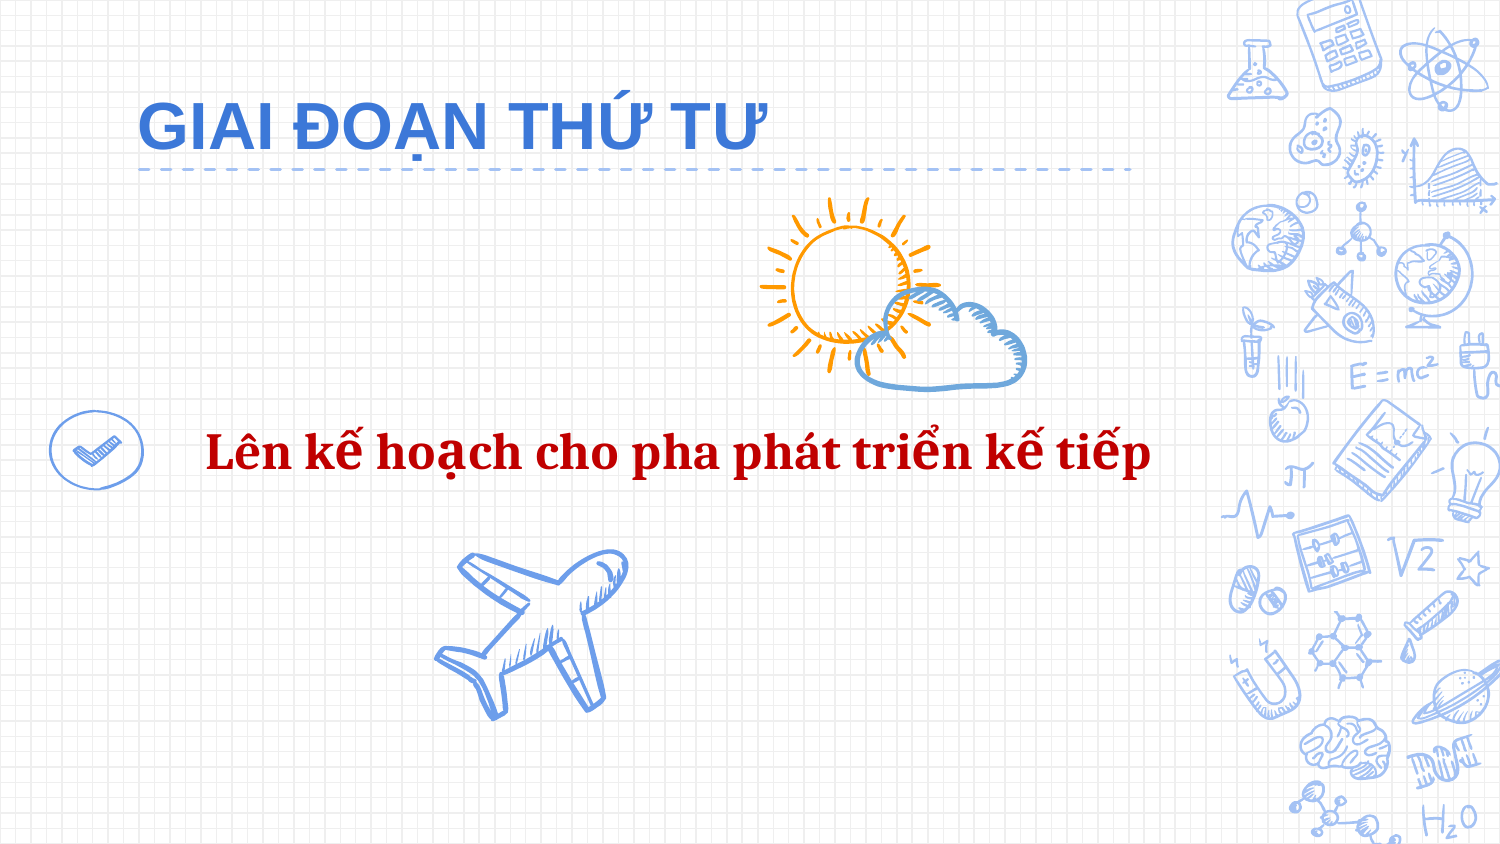

# GIAI ĐOẠN THỨ TƯ

Lên kế hoạch cho pha phát triển kế tiếp